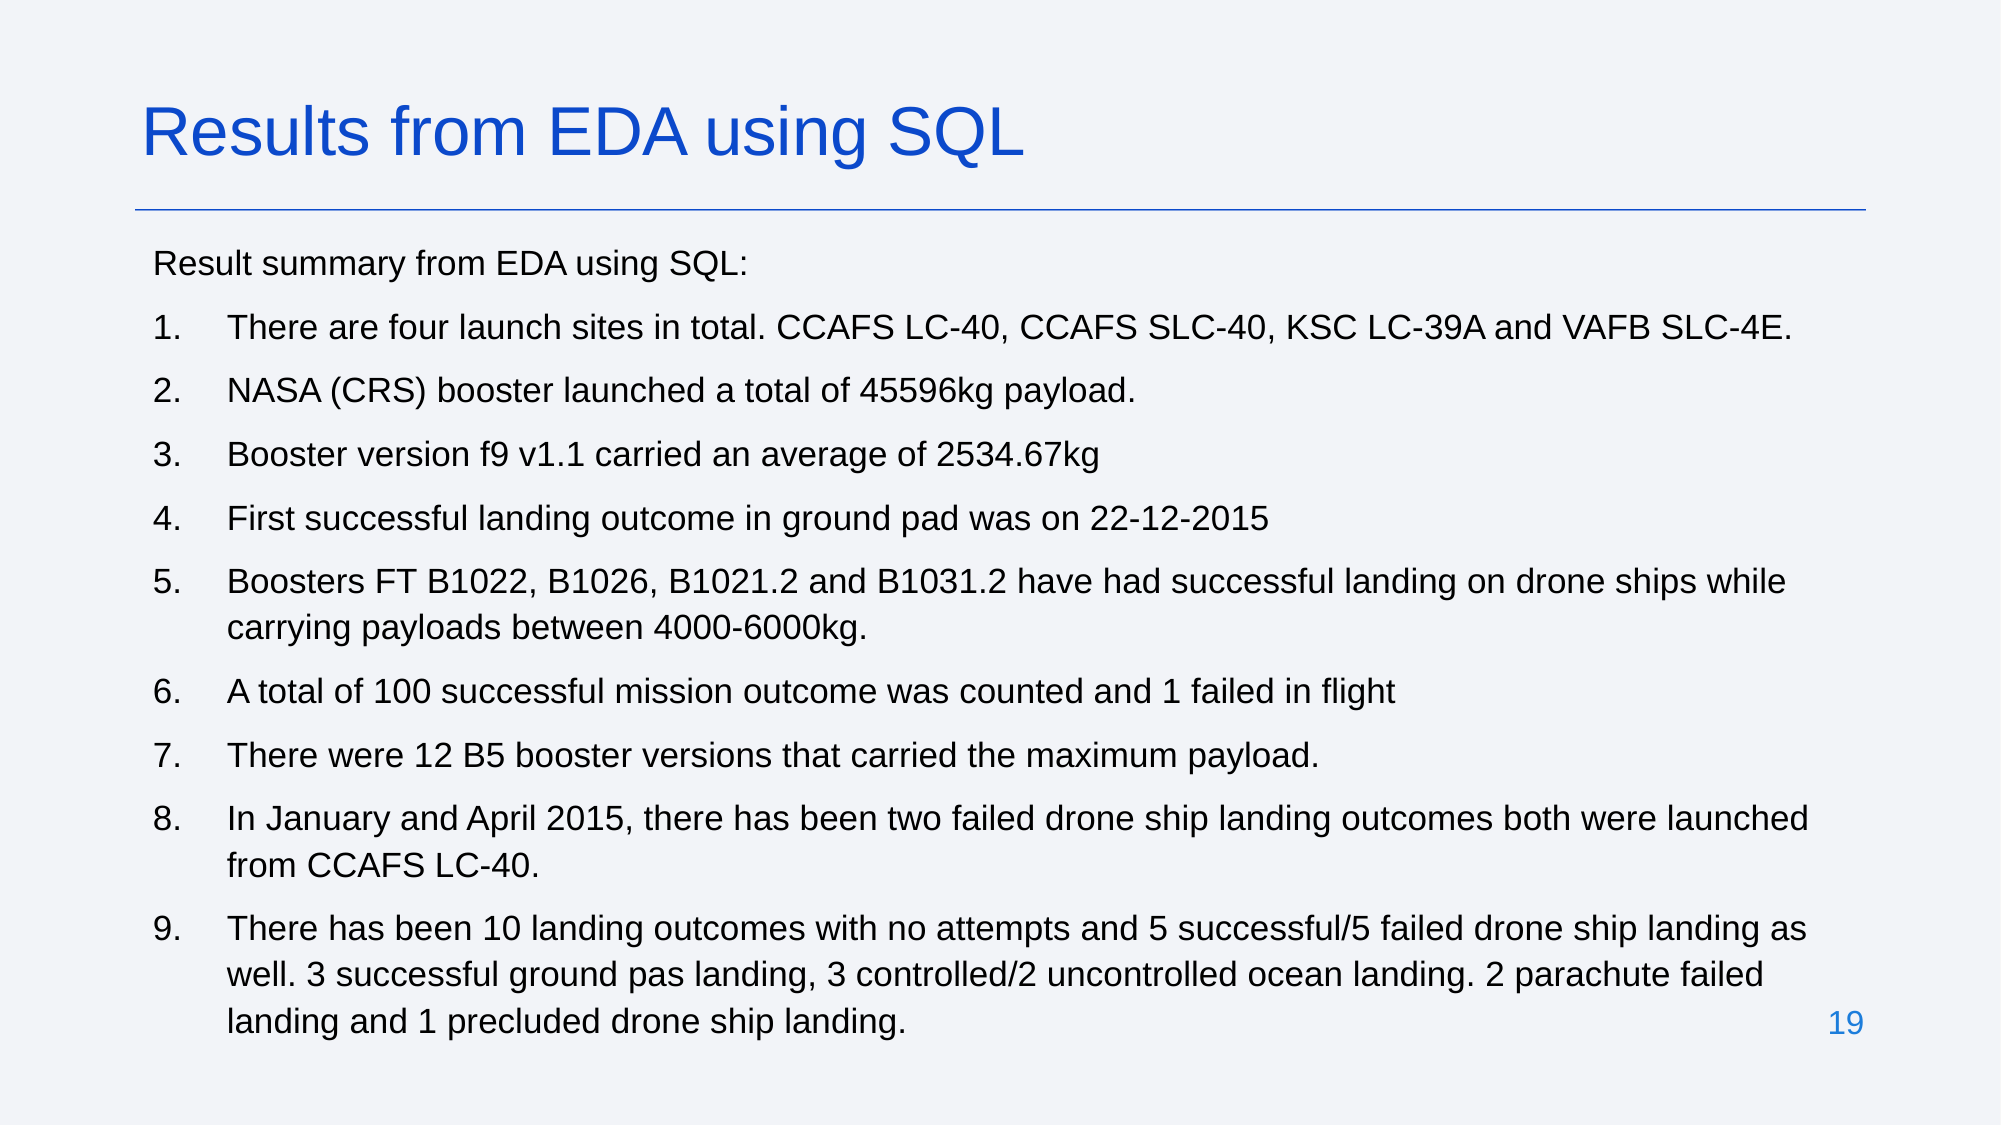

Results from EDA using SQL
Result summary from EDA using SQL:
There are four launch sites in total. CCAFS LC-40, CCAFS SLC-40, KSC LC-39A and VAFB SLC-4E.
NASA (CRS) booster launched a total of 45596kg payload.
Booster version f9 v1.1 carried an average of 2534.67kg
First successful landing outcome in ground pad was on 22-12-2015
Boosters FT B1022, B1026, B1021.2 and B1031.2 have had successful landing on drone ships while carrying payloads between 4000-6000kg.
A total of 100 successful mission outcome was counted and 1 failed in flight
There were 12 B5 booster versions that carried the maximum payload.
In January and April 2015, there has been two failed drone ship landing outcomes both were launched from CCAFS LC-40.
There has been 10 landing outcomes with no attempts and 5 successful/5 failed drone ship landing as well. 3 successful ground pas landing, 3 controlled/2 uncontrolled ocean landing. 2 parachute failed landing and 1 precluded drone ship landing.

19